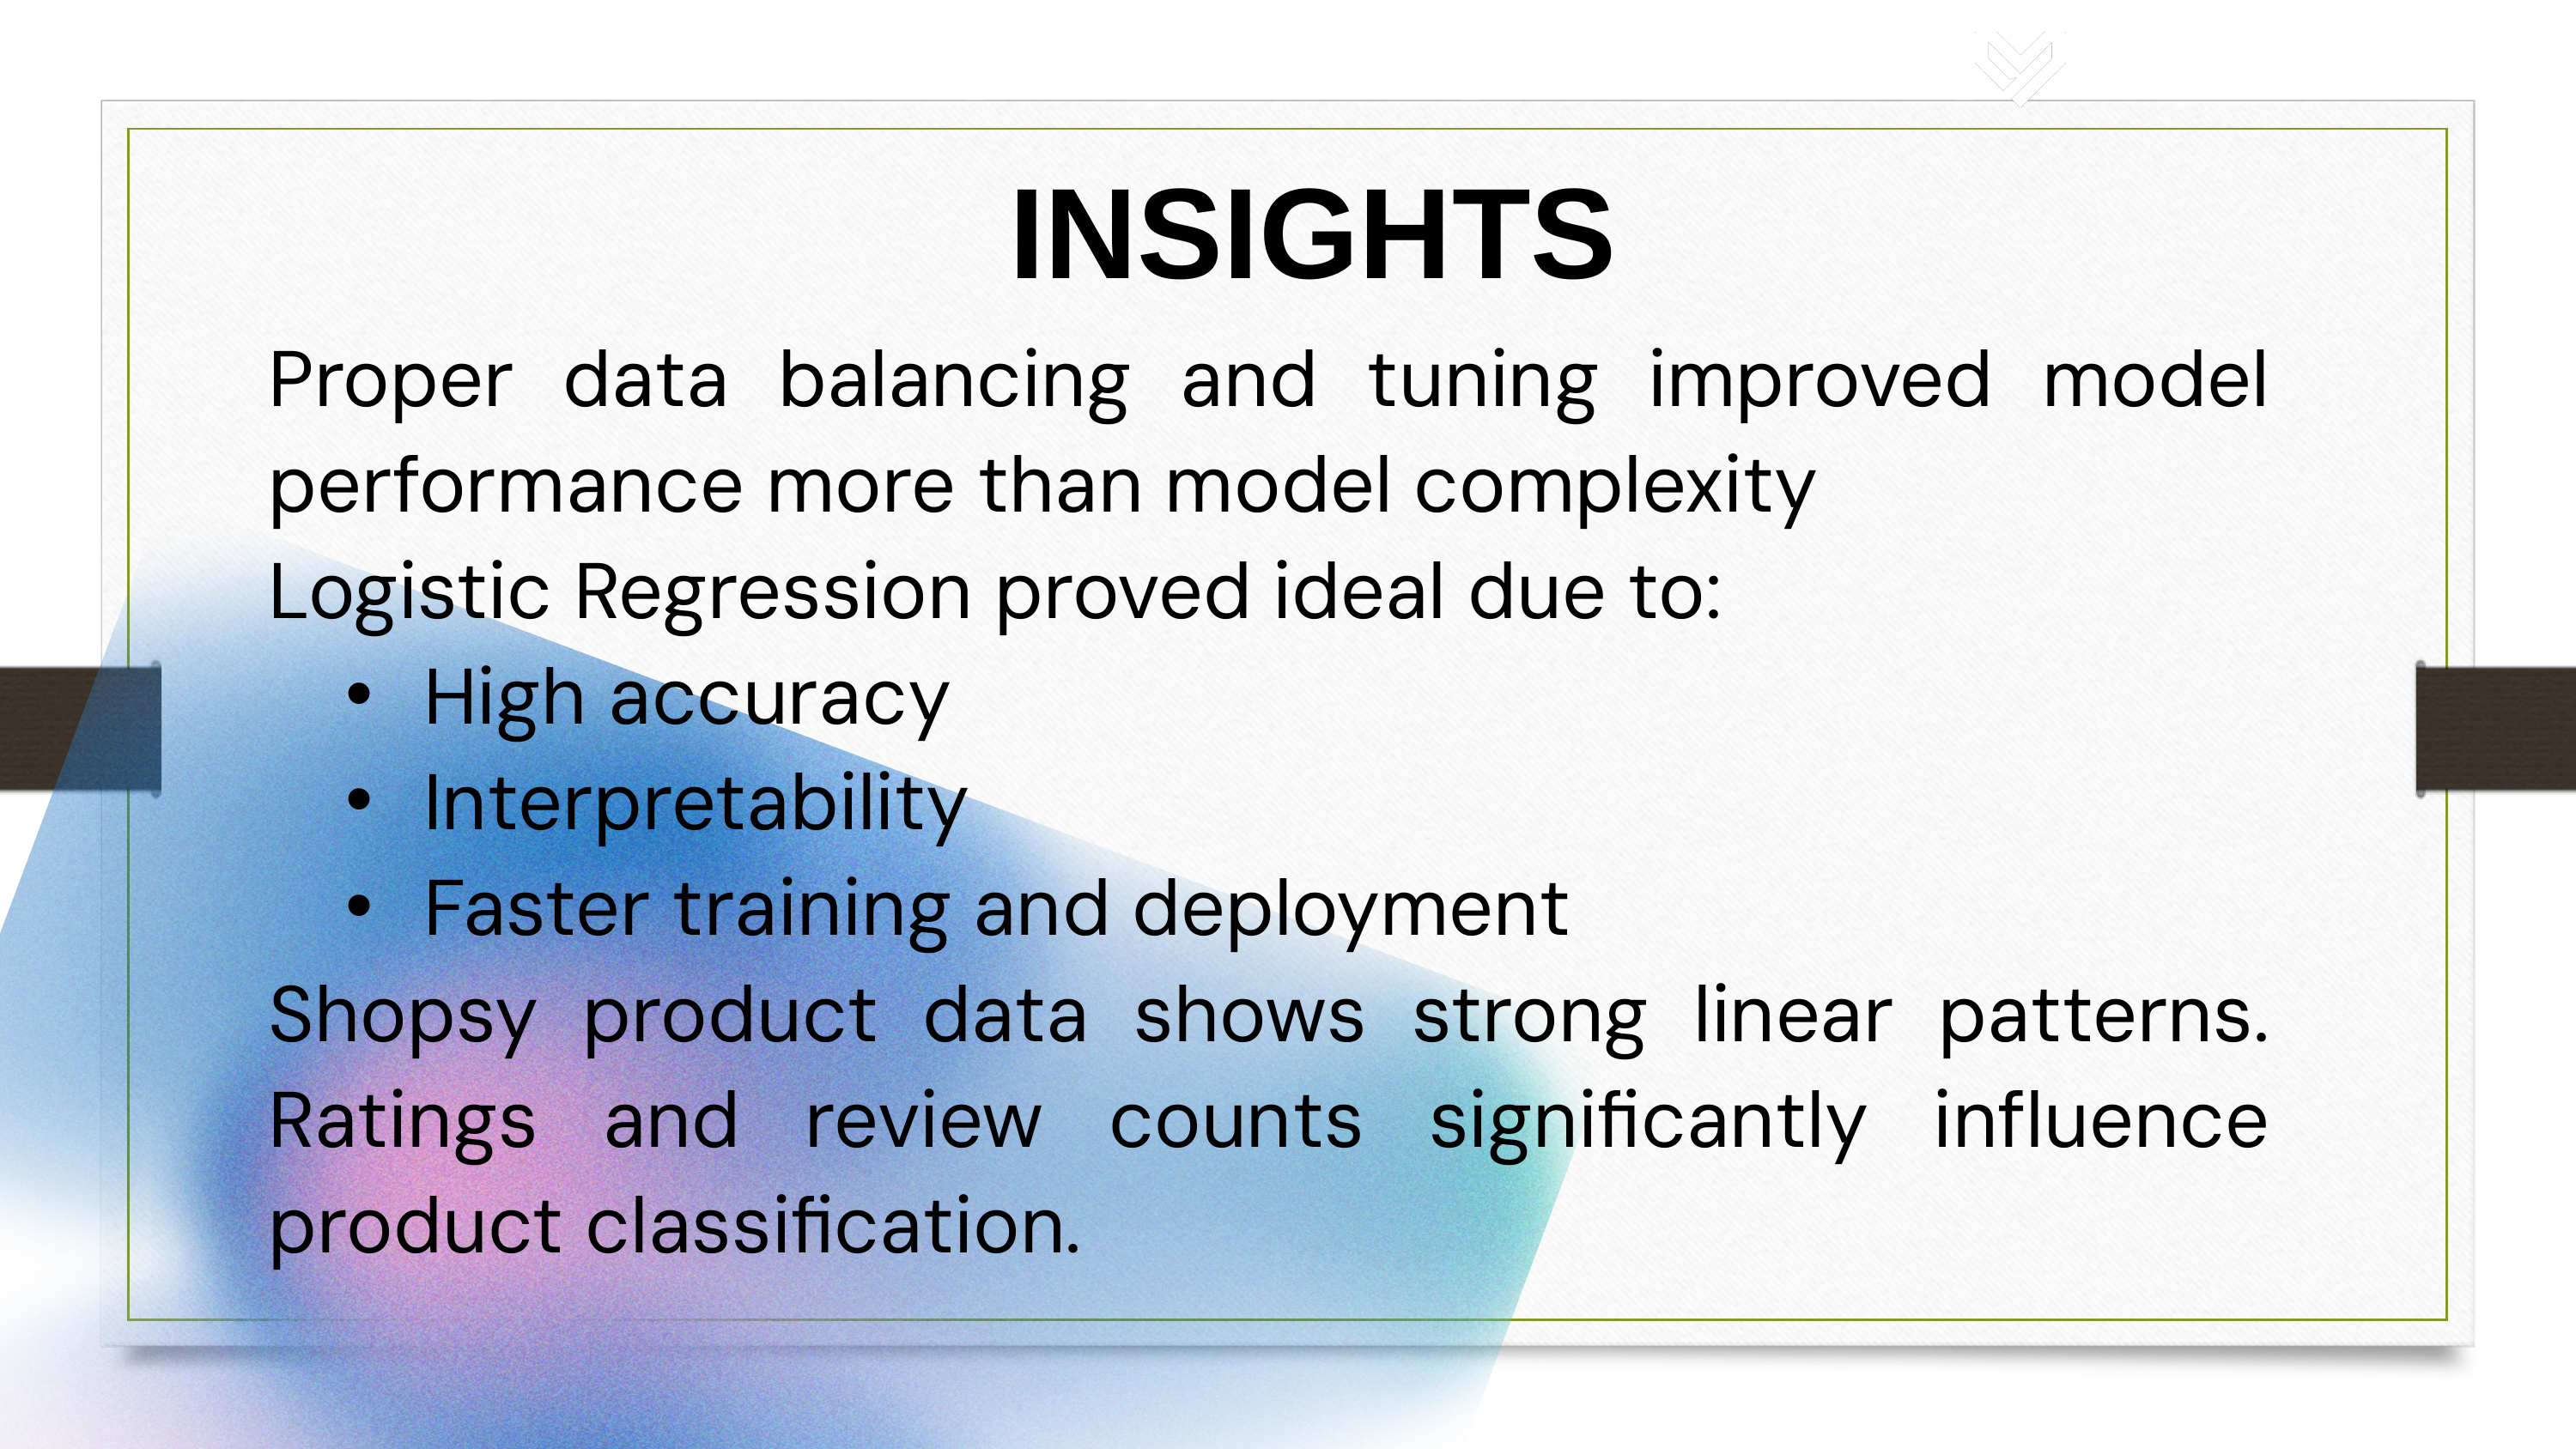

SHOPSY
INSIGHTS
Proper data balancing and tuning improved model performance more than model complexity
Logistic Regression proved ideal due to:
High accuracy
Interpretability
Faster training and deployment
Shopsy product data shows strong linear patterns. Ratings and review counts significantly influence product classification.